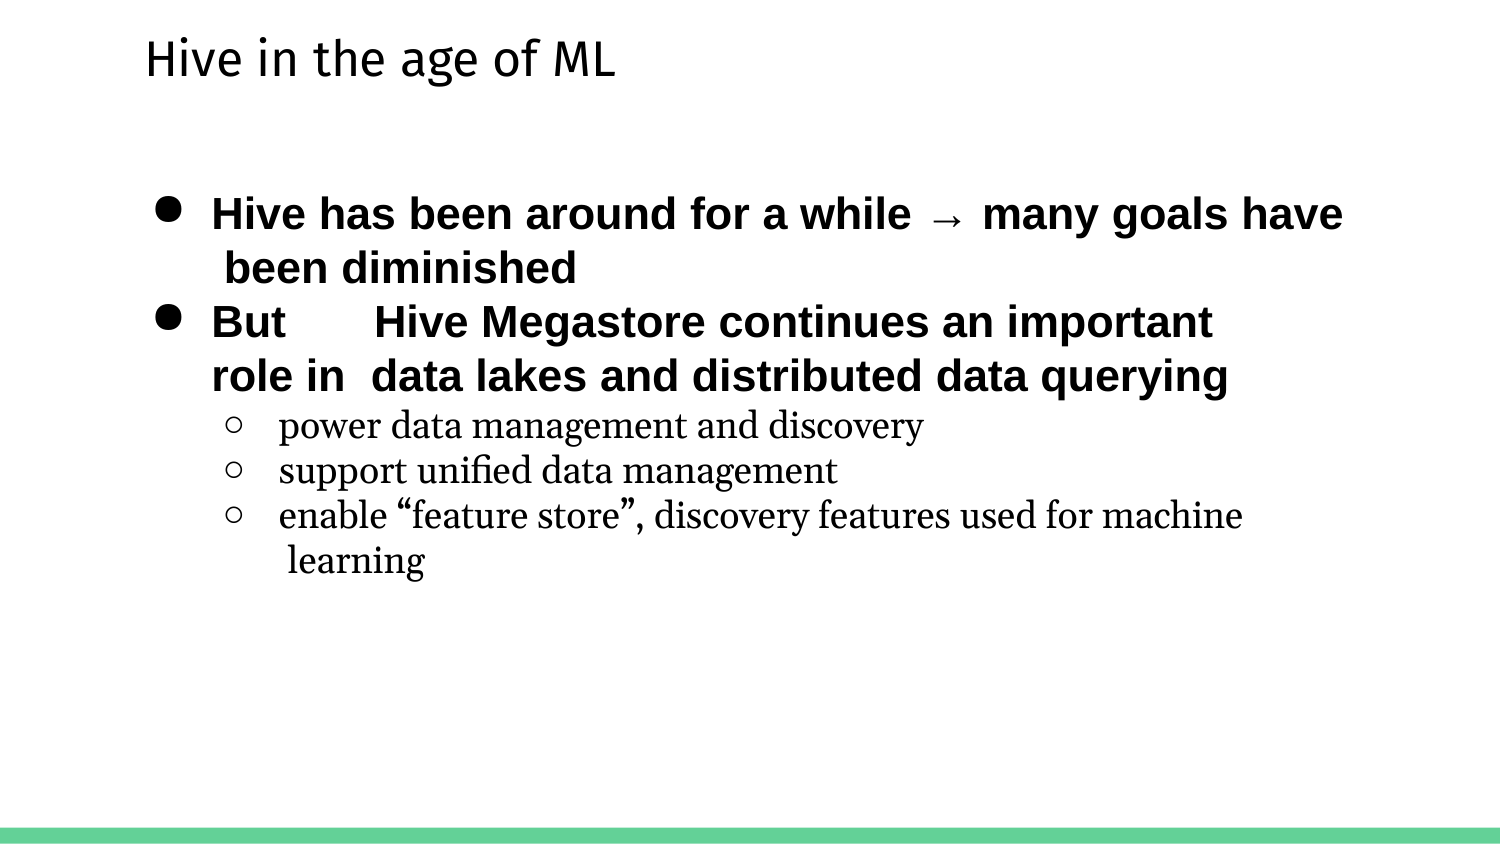

# Hive in the age of ML
Hive has been around for a while → many goals have  been diminished
But	Hive Megastore continues an important role in  data lakes and distributed data querying
power data management and discovery
support unified data management
enable “feature store”, discovery features used for machine  learning